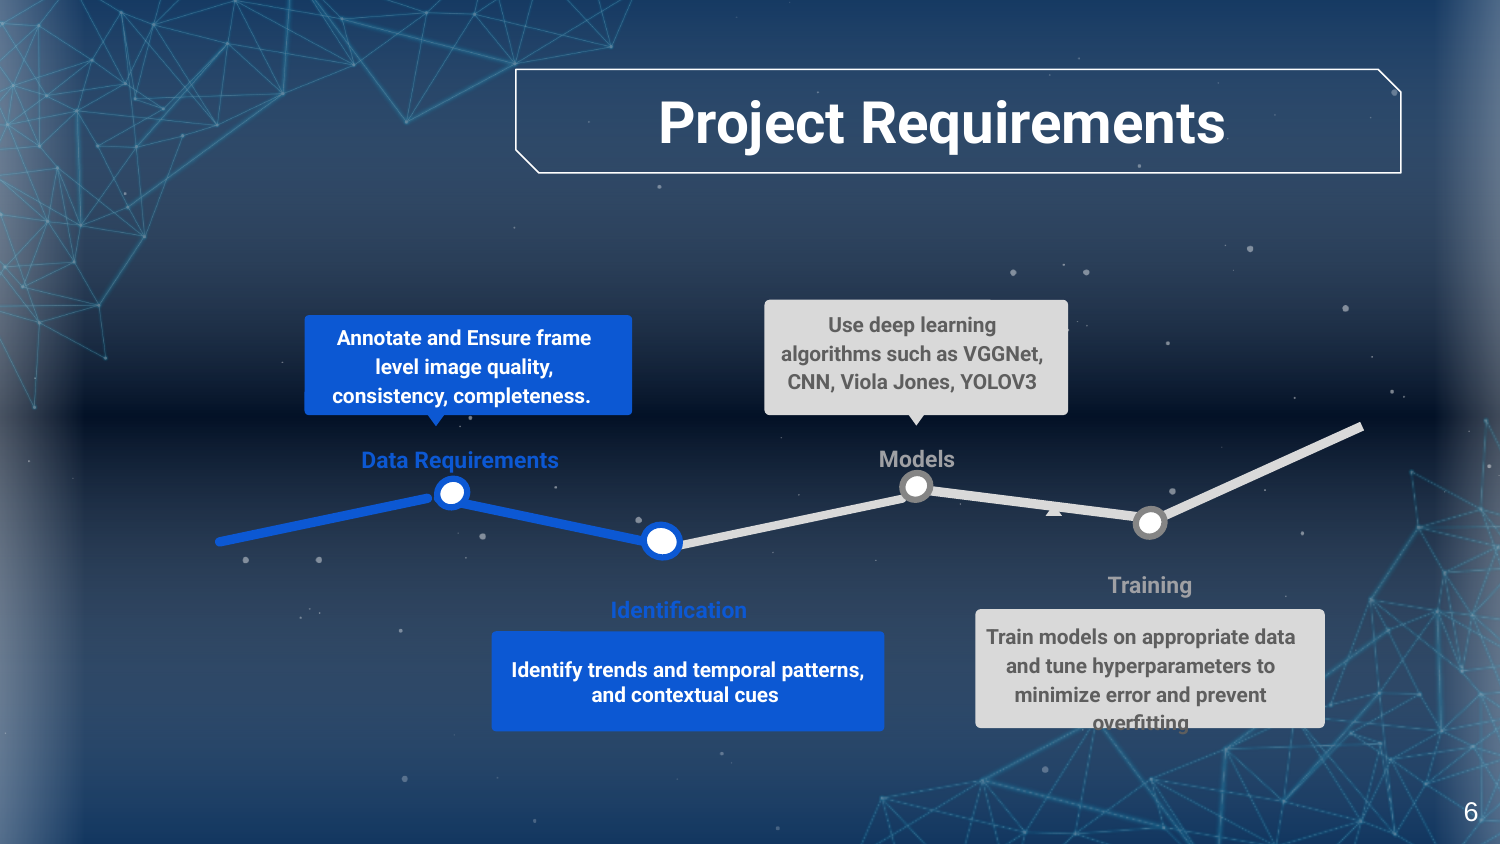

Project Requirements
Use deep learning algorithms such as VGGNet, CNN, Viola Jones, YOLOV3

Models

Annotate and Ensure frame level image quality, consistency, completeness.

Data Requirements

Training
Train models on appropriate data and tune hyperparameters to minimize error and prevent overfitting

Identification

Identify trends and temporal patterns, and contextual cues

6